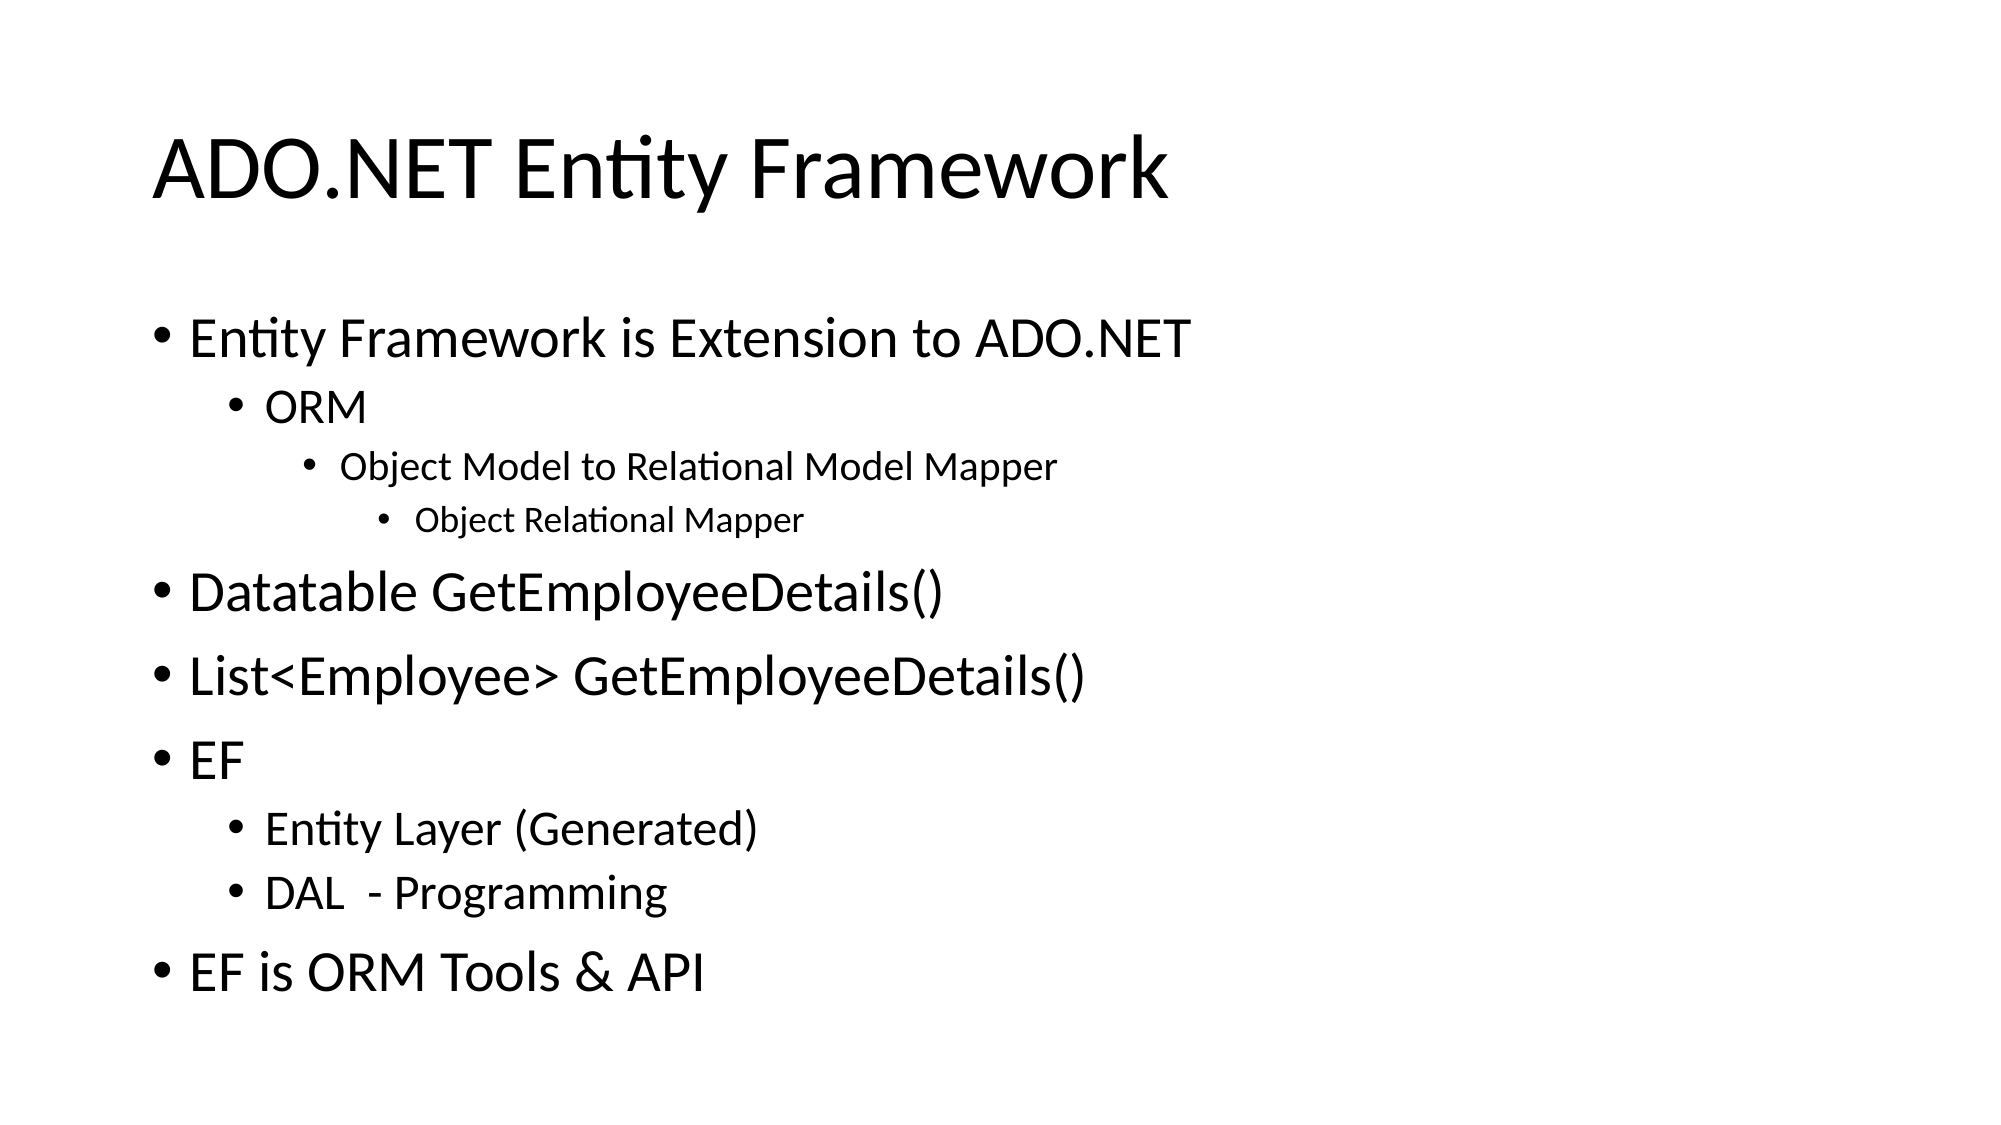

# ADO.NET Entity Framework
Entity Framework is Extension to ADO.NET
ORM
Object Model to Relational Model Mapper
Object Relational Mapper
Datatable GetEmployeeDetails()
List<Employee> GetEmployeeDetails()
EF
Entity Layer (Generated)
DAL  - Programming
EF is ORM Tools & API